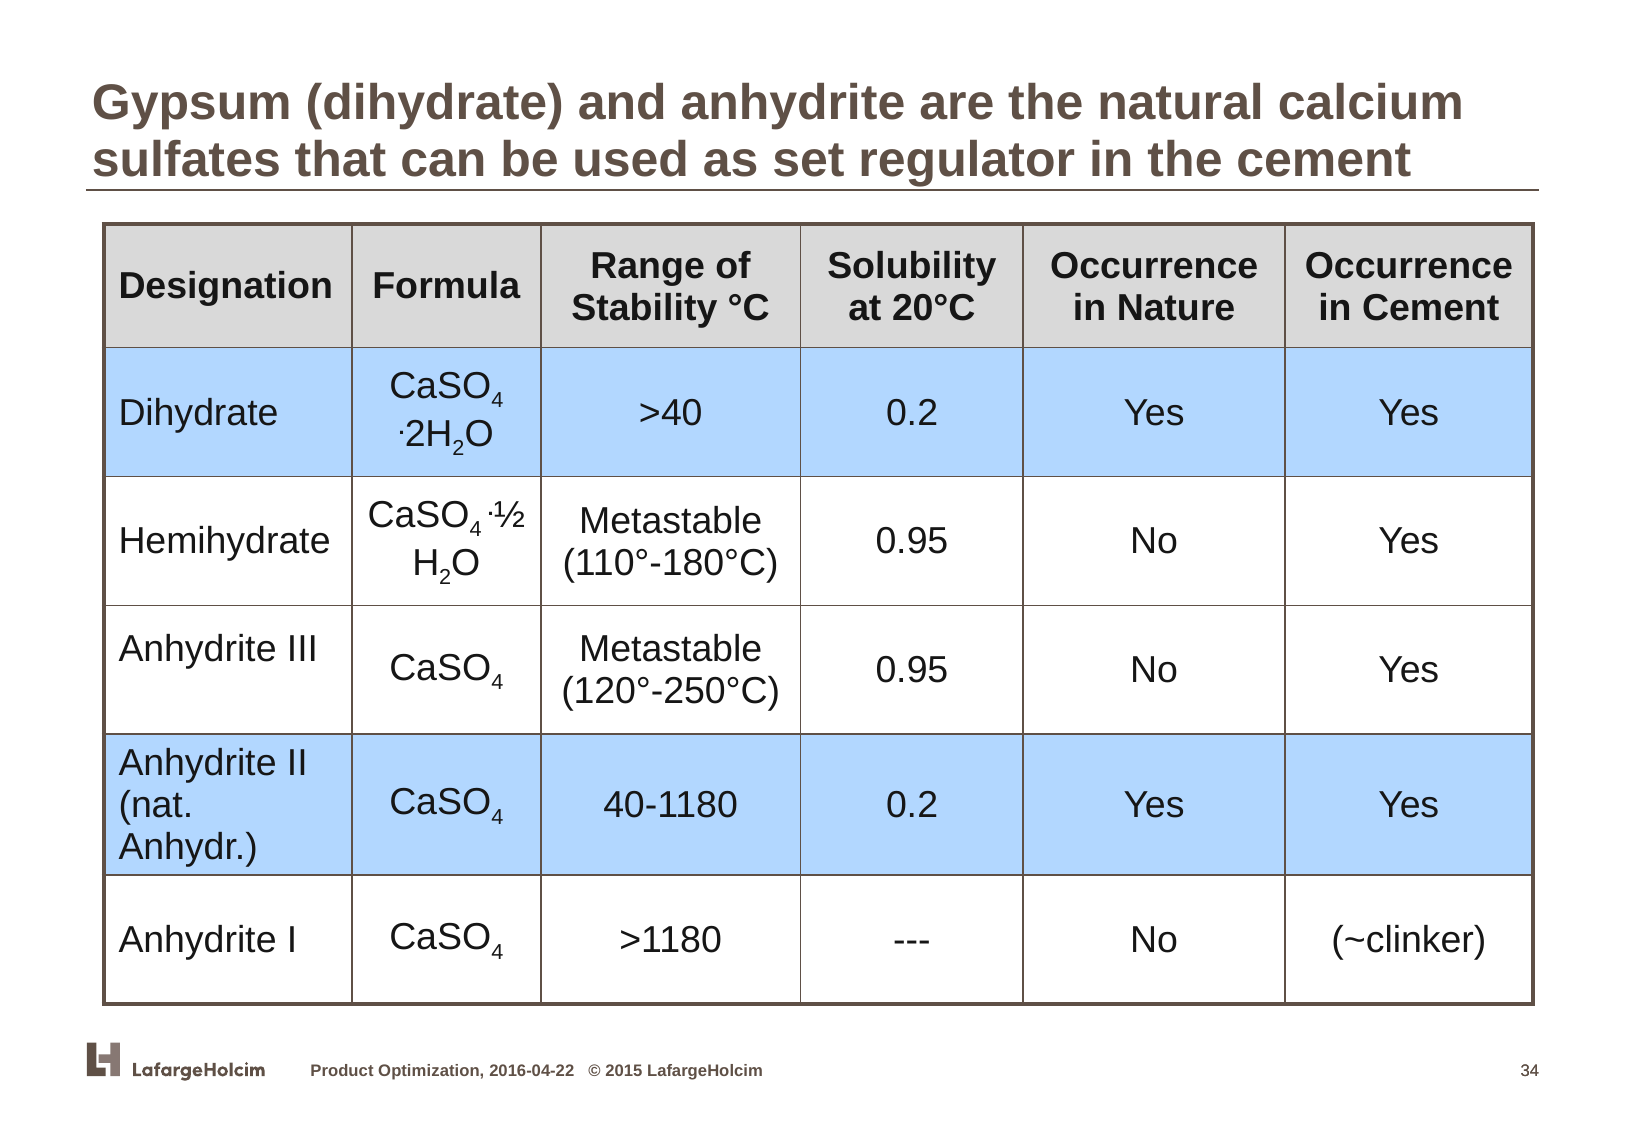

Gypsum (dihydrate) and anhydrite are the natural calcium sulfates that can be used as set regulator in the cement
| Designation | Formula | Range of Stability °C | Solubility at 20°C | Occurrence in Nature | Occurrence in Cement |
| --- | --- | --- | --- | --- | --- |
| Dihydrate | CaSO4 .2H2O | >40 | 0.2 | Yes | Yes |
| Hemihydrate | CaSO4 .½H2O | Metastable (110°-180°C) | 0.95 | No | Yes |
| Anhydrite III | CaSO4 | Metastable (120°-250°C) | 0.95 | No | Yes |
| Anhydrite II (nat. Anhydr.) | CaSO4 | 40-1180 | 0.2 | Yes | Yes |
| Anhydrite I | CaSO4 | >1180 | --- | No | (~clinker) |
Product Optimization, 2016-04-22   © 2015 LafargeHolcim
34
34